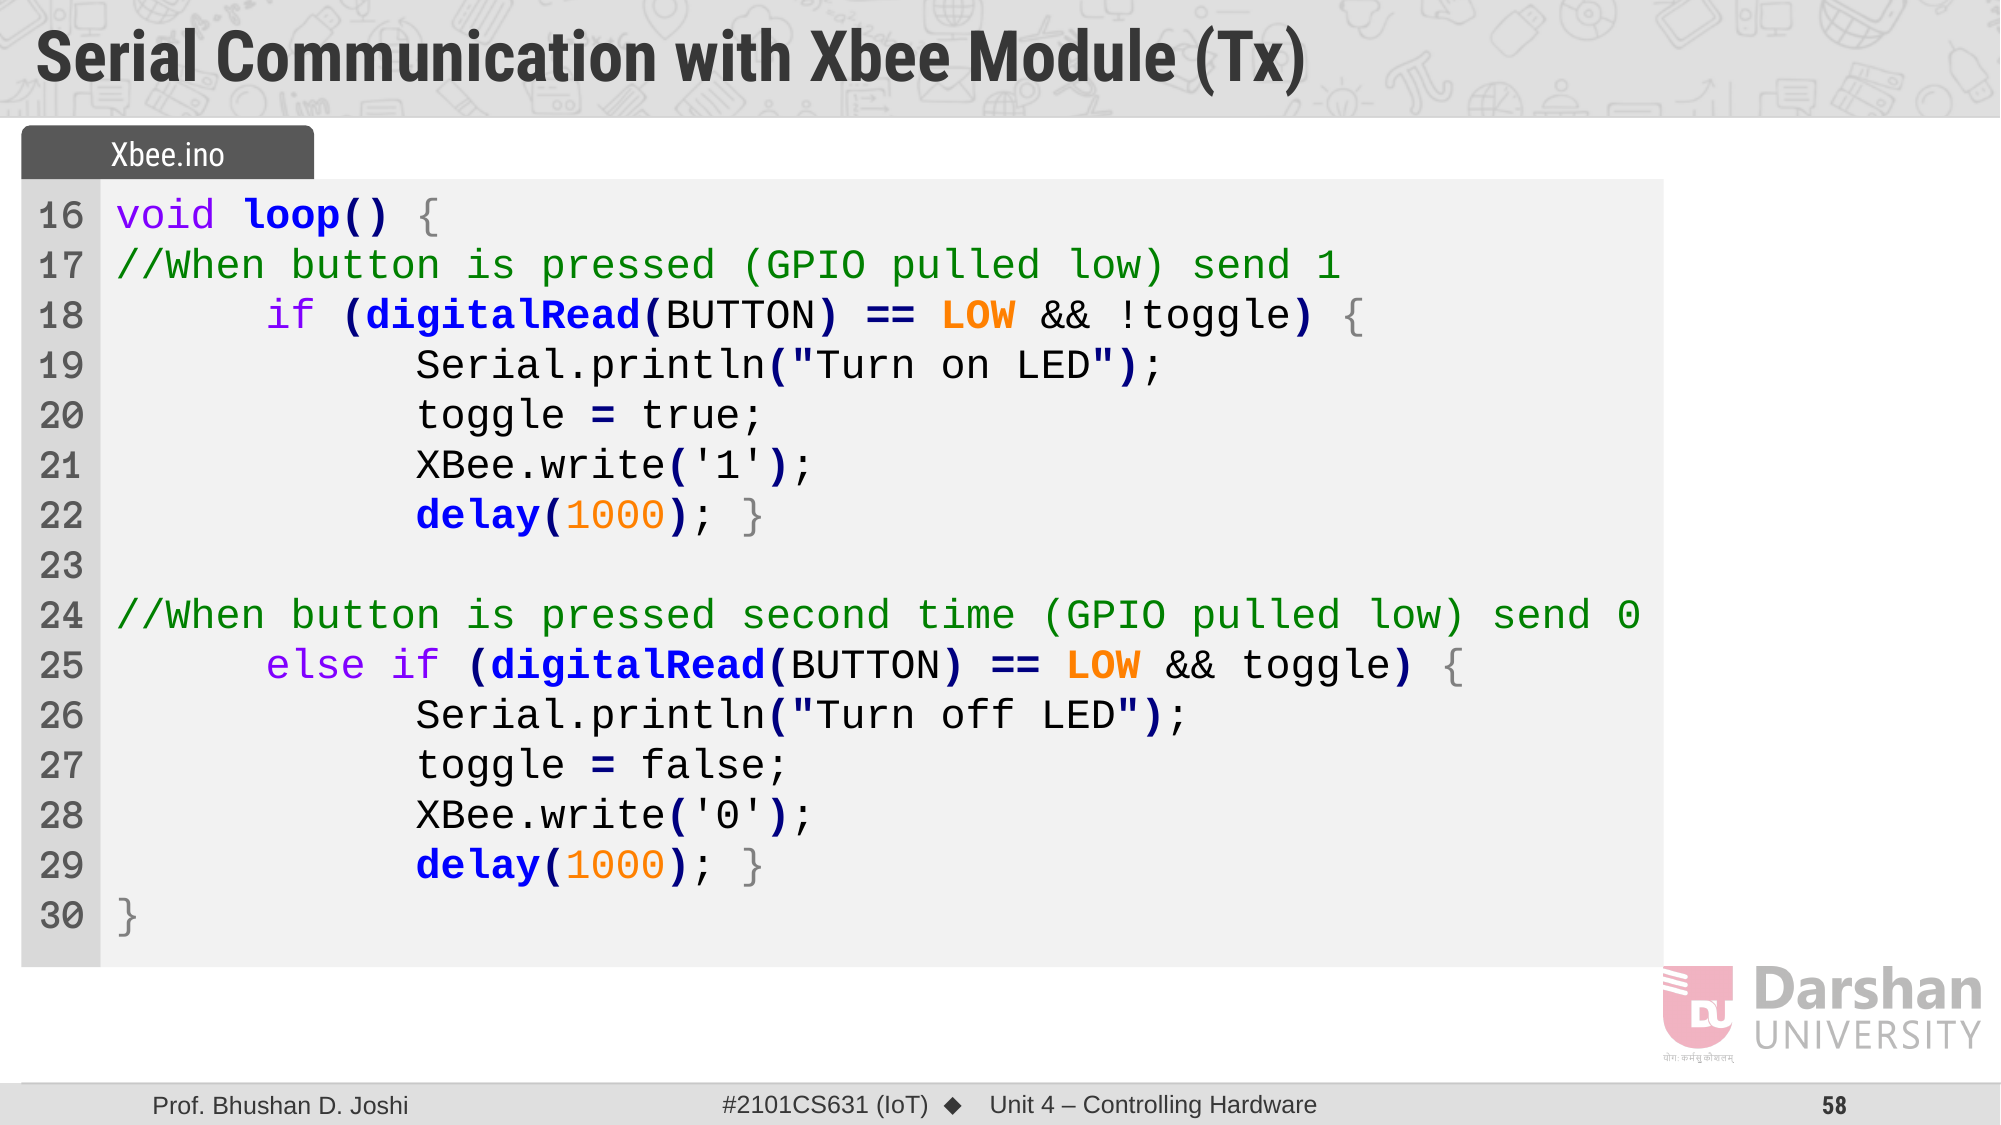

Serial Communication with Xbee Module (Tx)
Xbee.ino

16
17
18
19
20
21
22
23
24
25
26
27
28
29
30
void loop() {
//When button is pressed (GPIO pulled low) send 1
	if (digitalRead(BUTTON) == LOW && !toggle) {
		Serial.println("Turn on LED");
		toggle = true;
		XBee.write('1');
		delay(1000); }

//When button is pressed second time (GPIO pulled low) send 0
	else if (digitalRead(BUTTON) == LOW && toggle) { 			Serial.println("Turn off LED");
		toggle = false;
		XBee.write('0');
		delay(1000); }
}